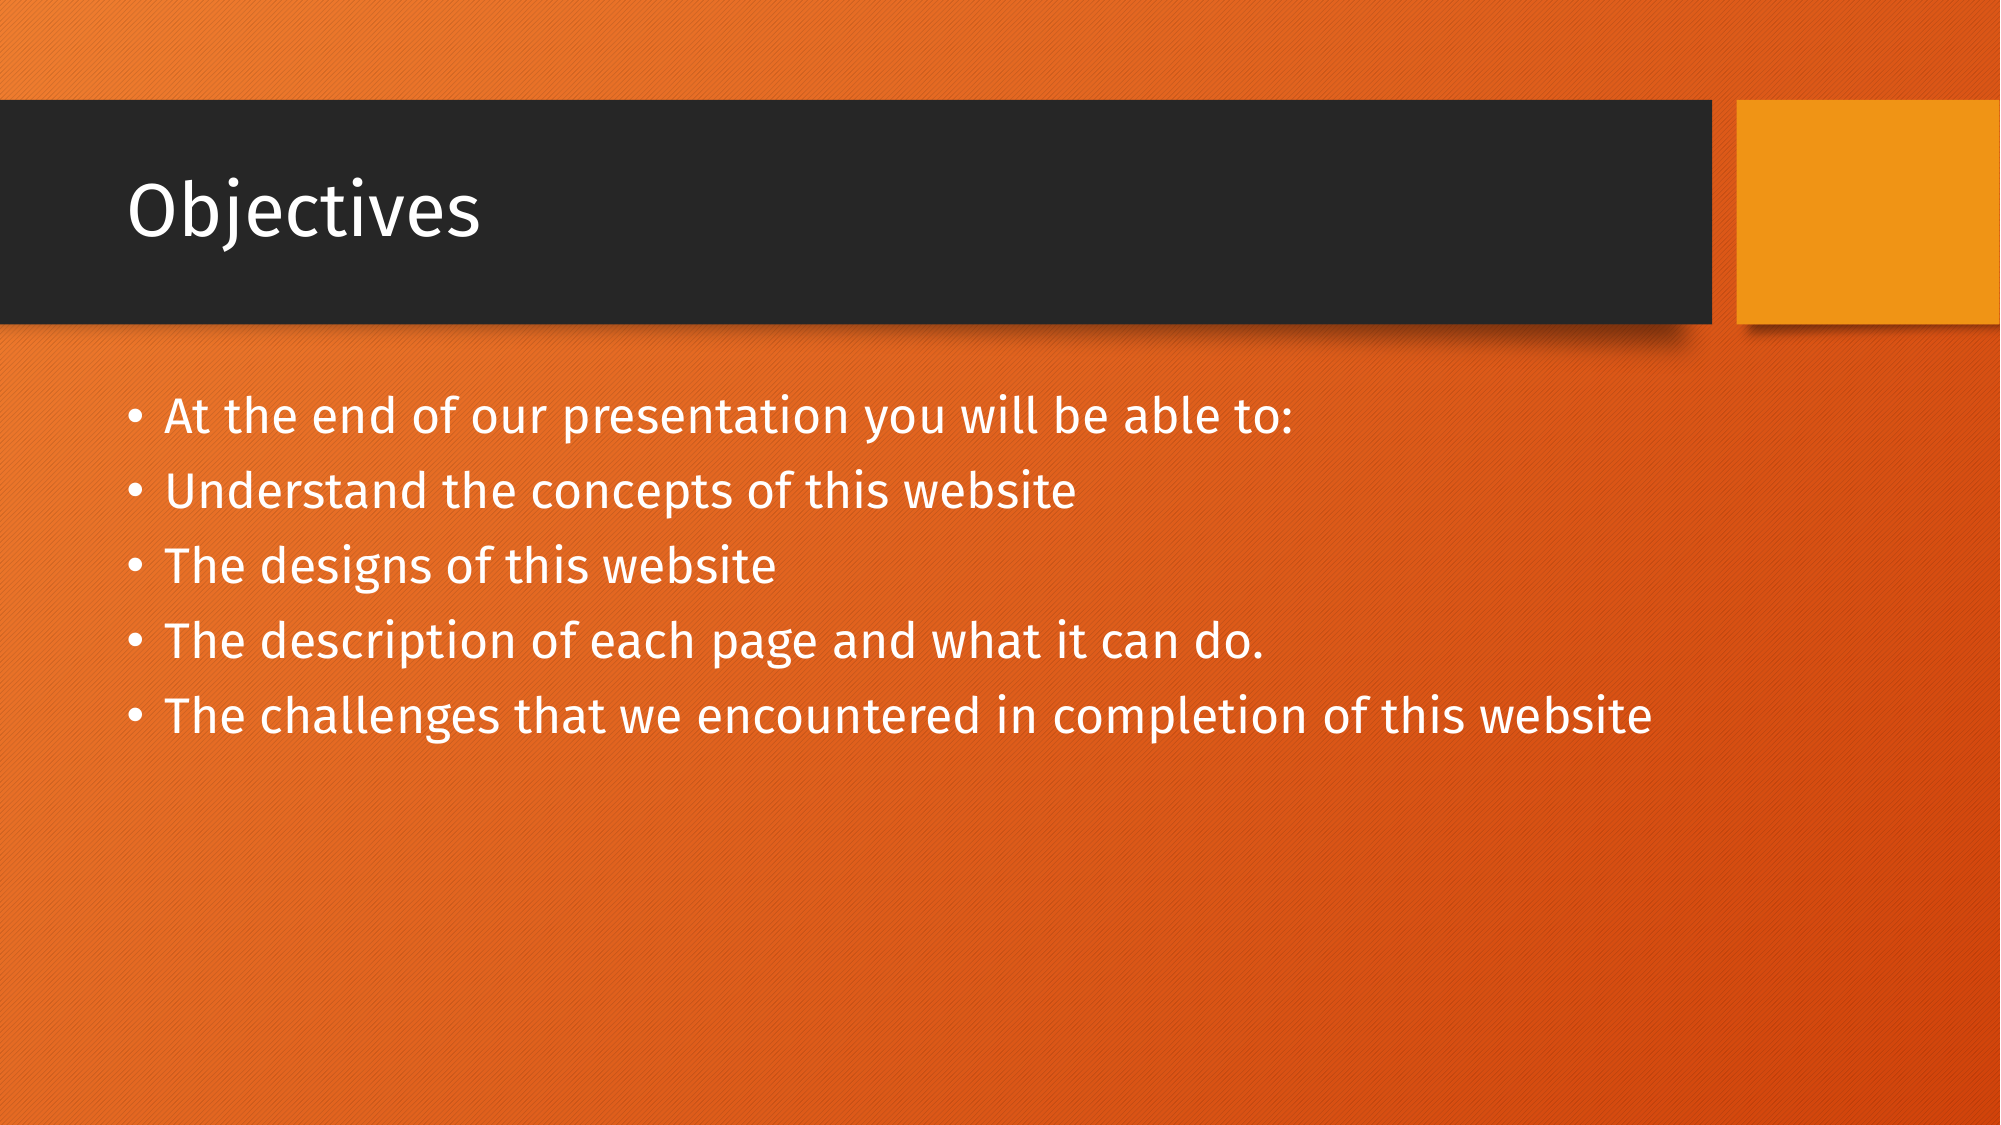

# Objectives
At the end of our presentation you will be able to:
Understand the concepts of this website
The designs of this website
The description of each page and what it can do.
The challenges that we encountered in completion of this website